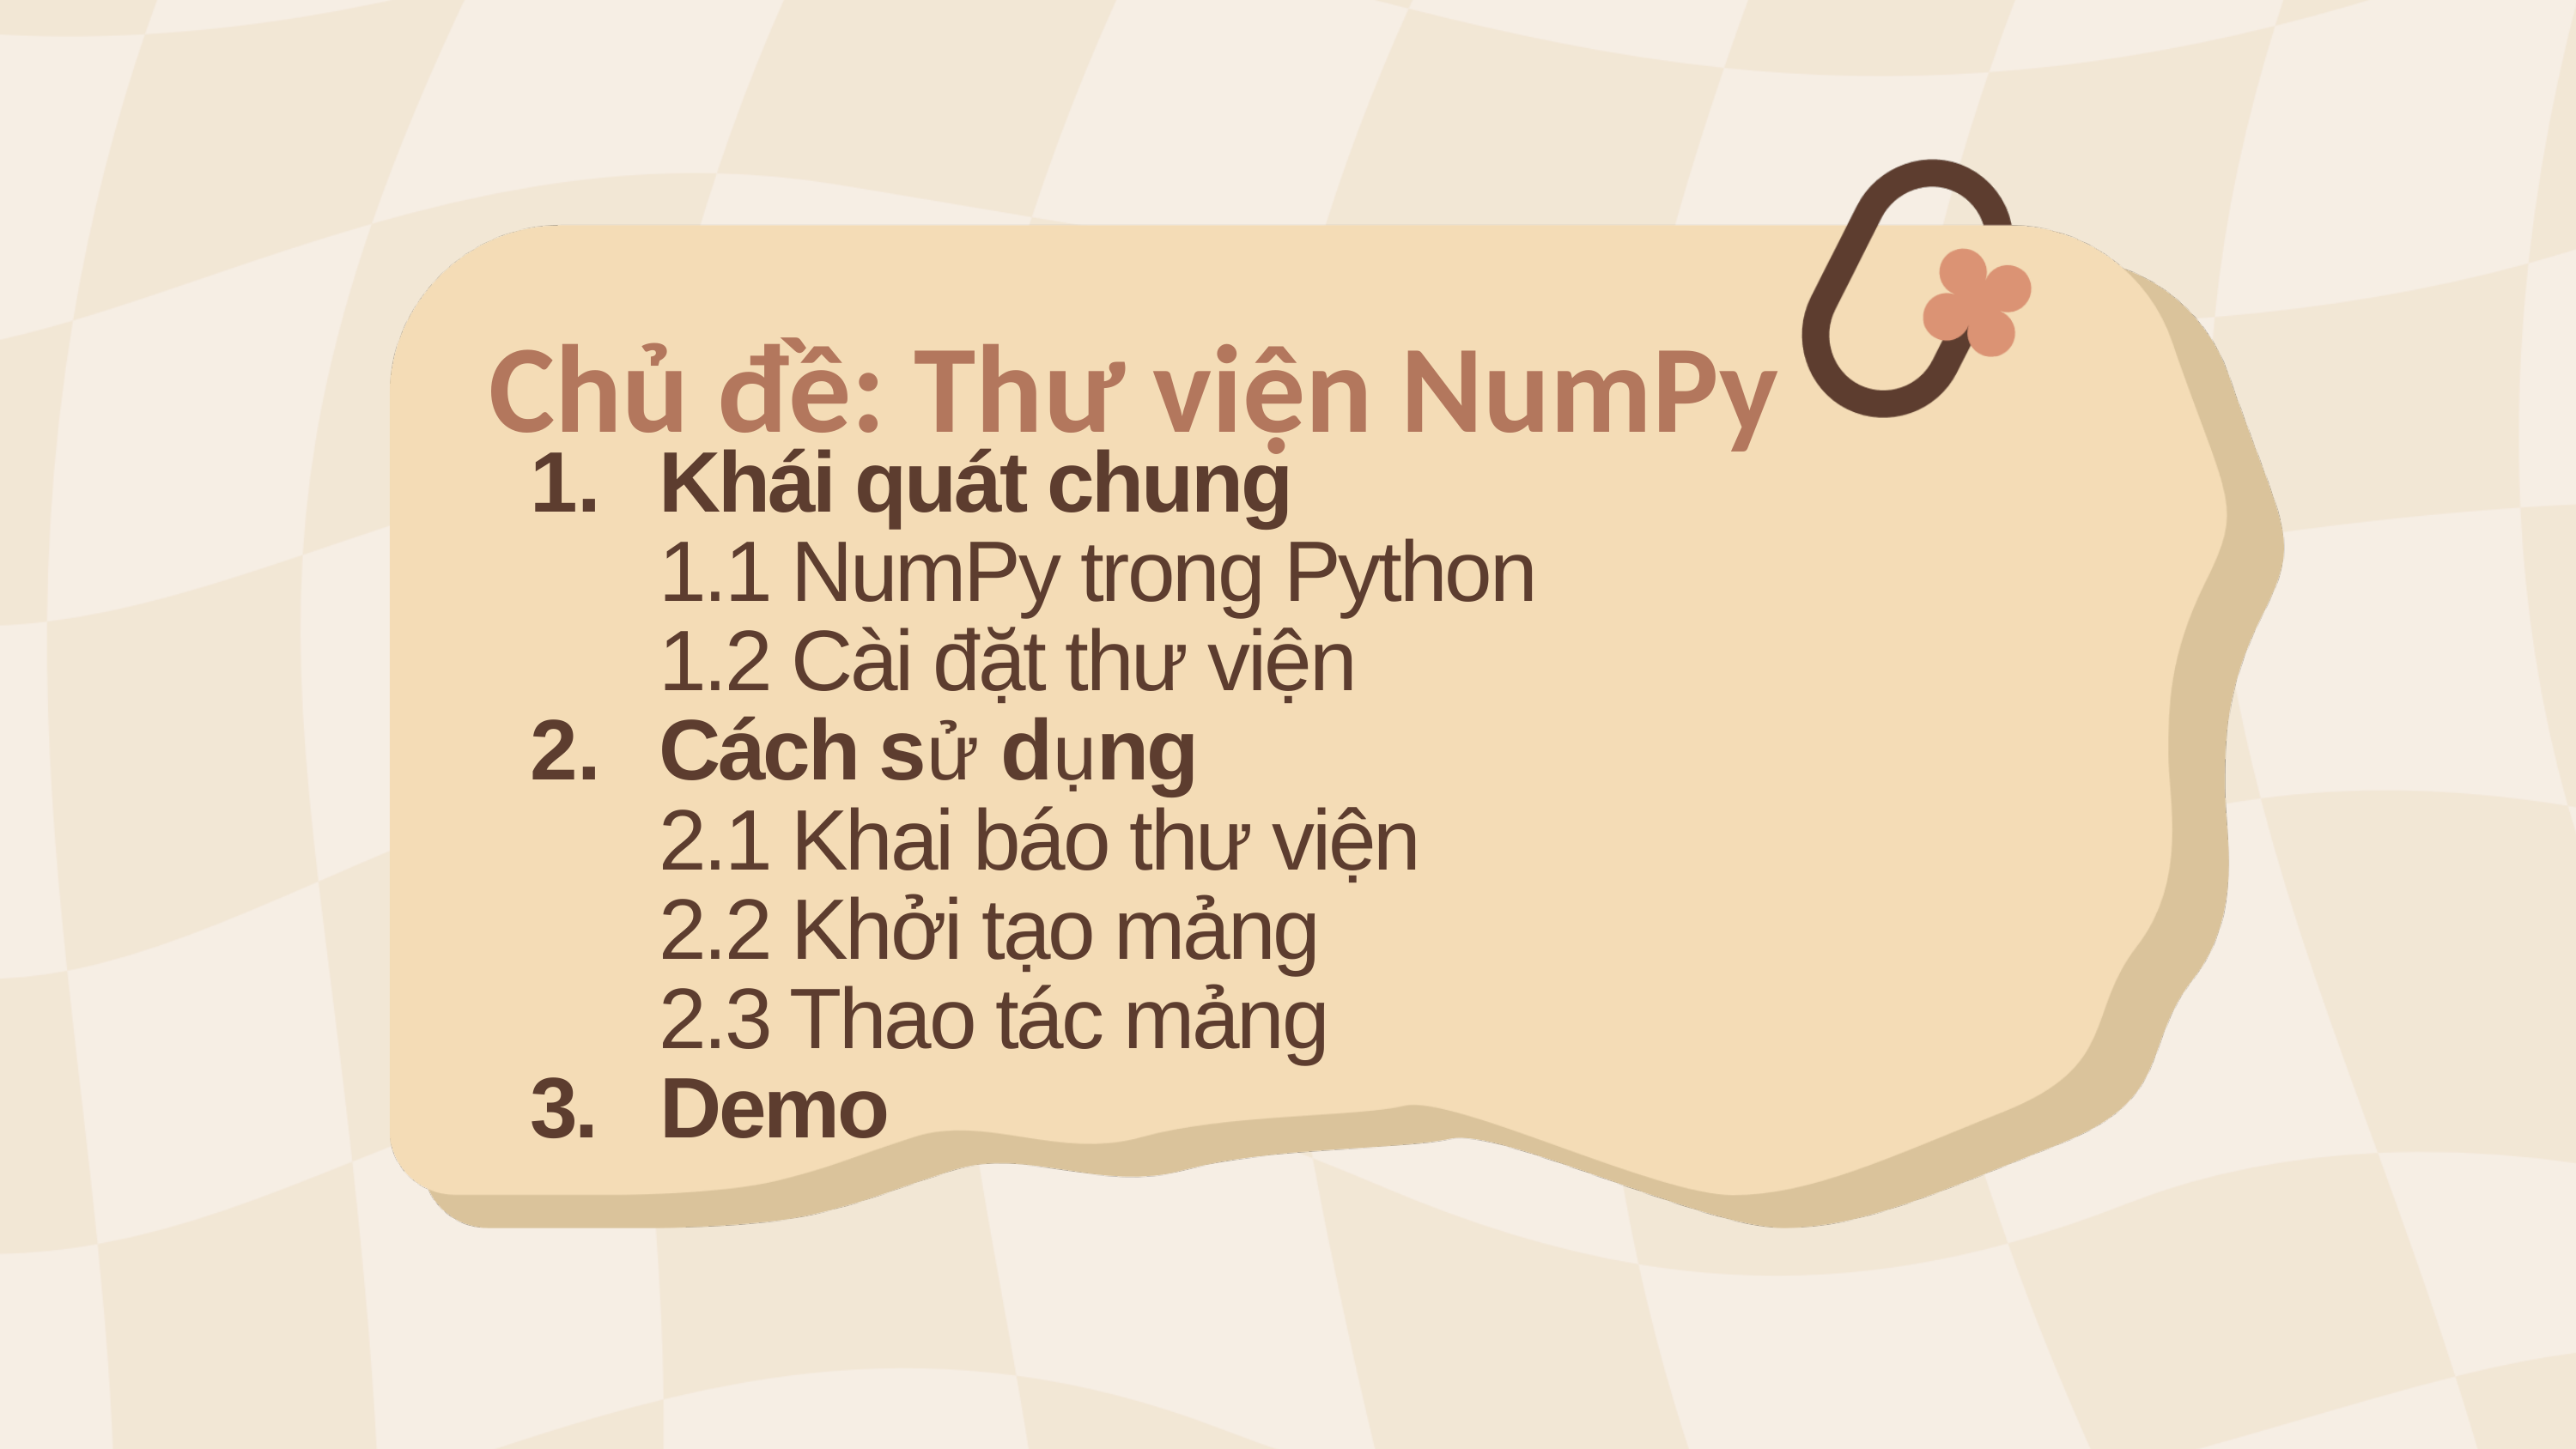

Chủ đề: Thư viện NumPy
Khái quát chung
	1.1 NumPy trong Python
	1.2 Cài đặt thư viện
Cách sử dụng
	2.1 Khai báo thư viện
	2.2 Khởi tạo mảng
	2.3 Thao tác mảng
3.   Demo